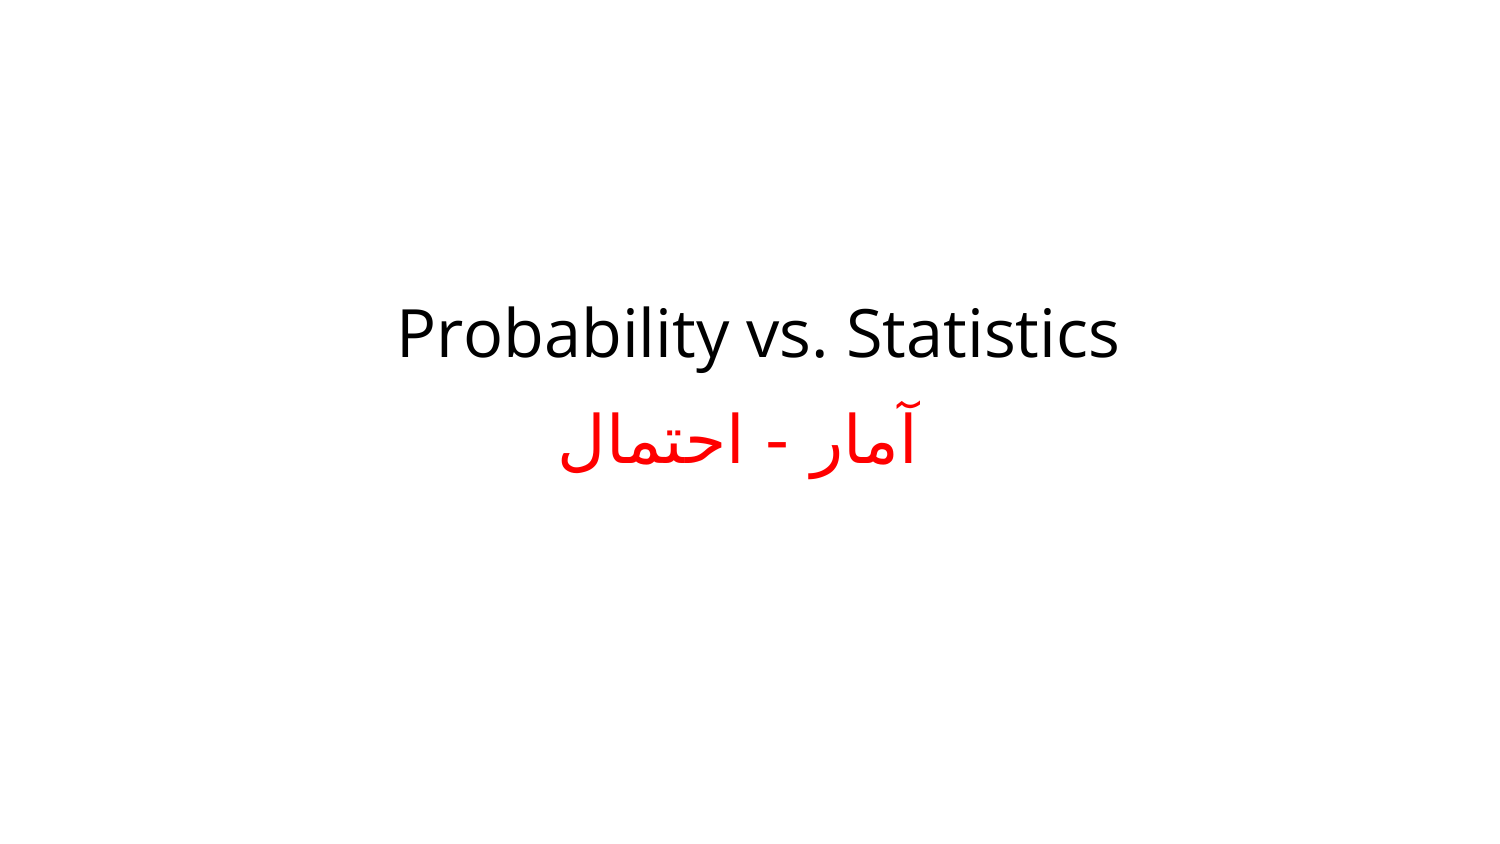

# Probability vs. Statistics
آمار - احتمال